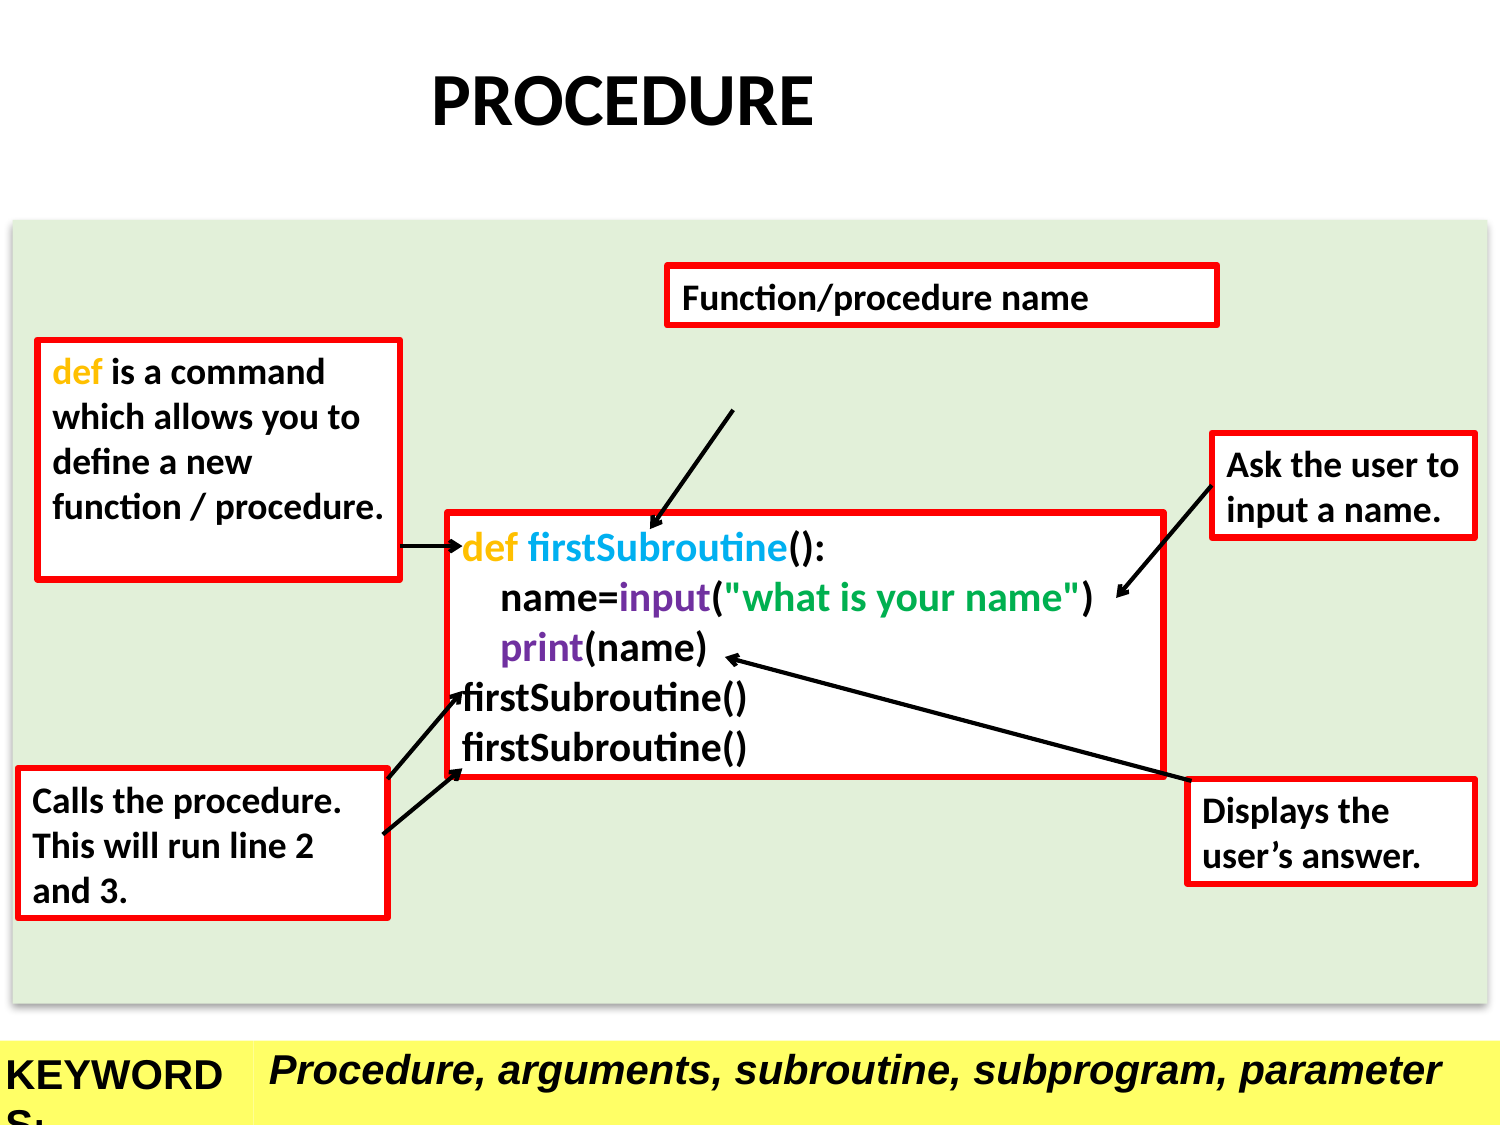

PROCEDURE

Function/procedure name
def is a command which allows you to define a new function / procedure.
Ask the user to input a name.
def firstSubroutine():
    name=input("what is your name")
    print(name)
firstSubroutine()
firstSubroutine()
Calls the procedure. This will run line 2 and 3.
Displays the user’s answer.
Procedure, arguments, subroutine, subprogram, parameter